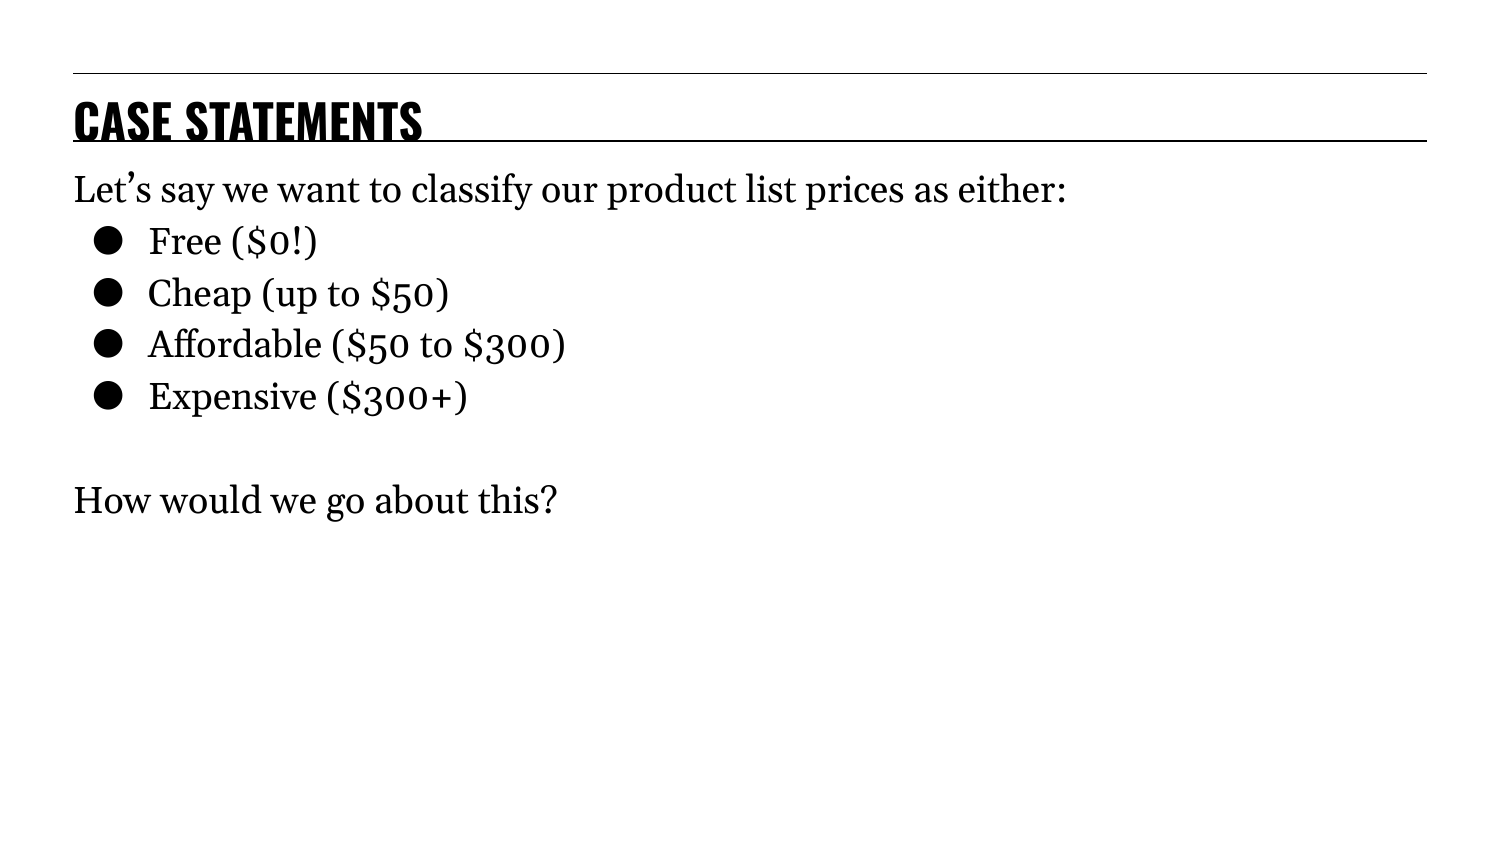

CASE STATEMENTS
Let’s say we want to classify our product list prices as either:
Free ($0!)
Cheap (up to $50)
Affordable ($50 to $300)
Expensive ($300+)

How would we go about this?